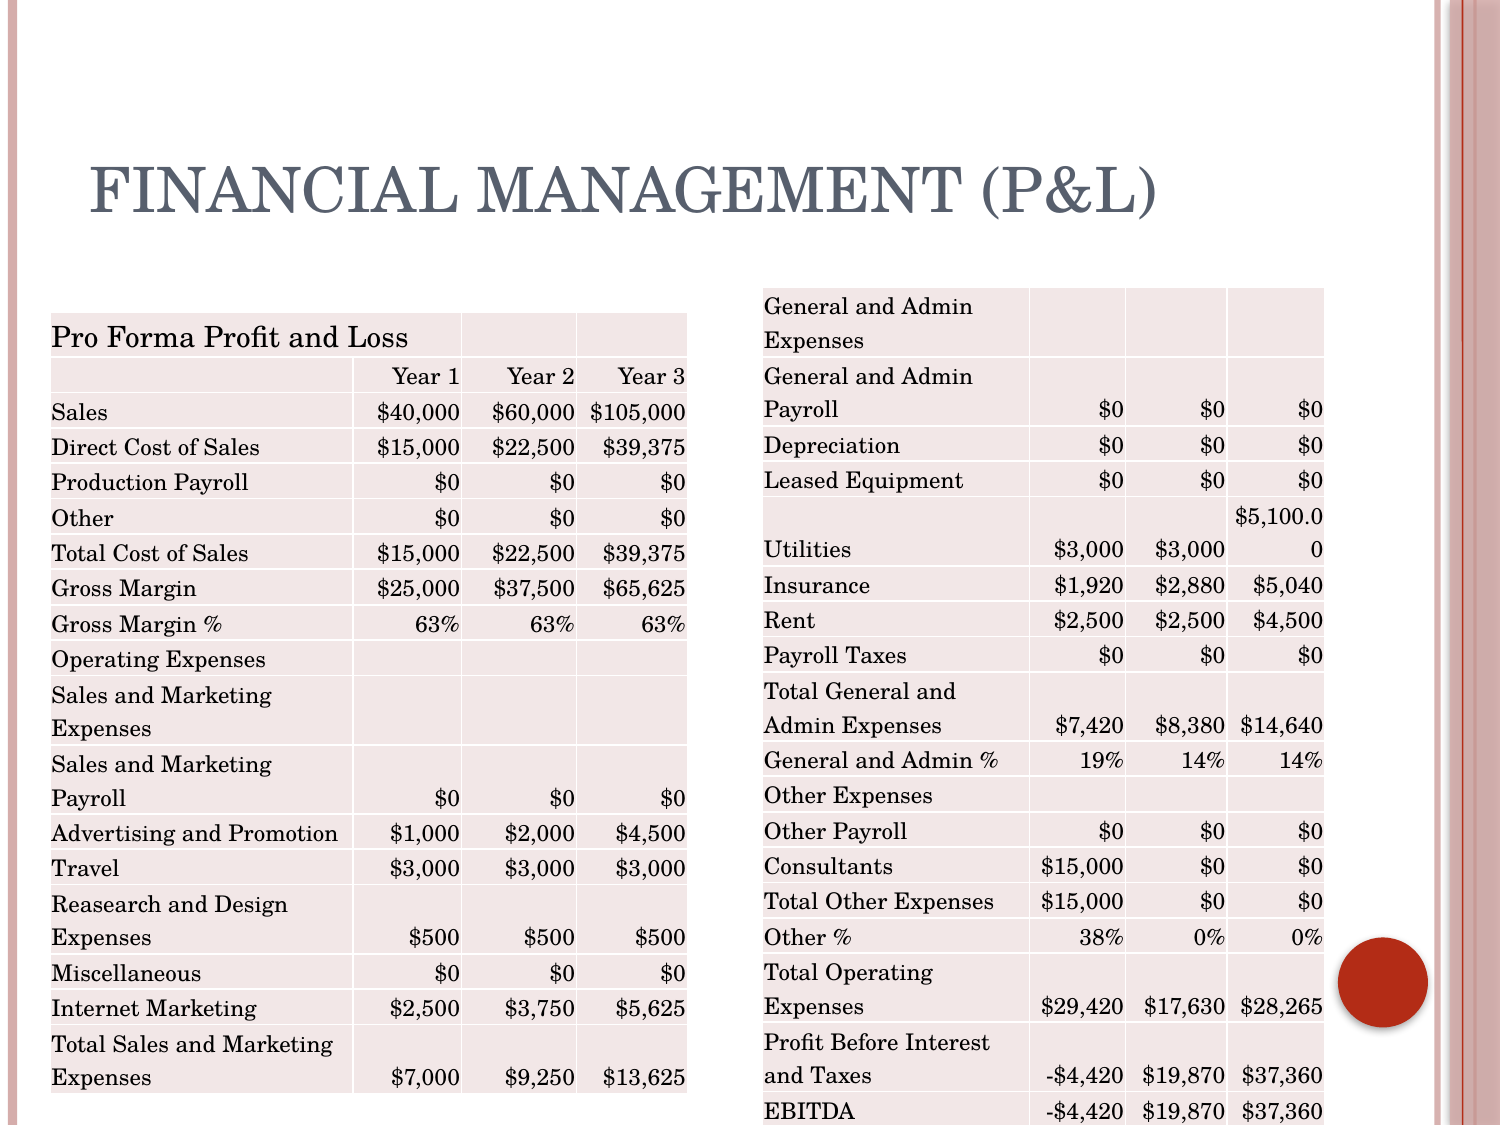

# Financial Management (P&L)
| General and Admin Expenses |  |  |  |
| --- | --- | --- | --- |
| General and Admin Payroll | $0 | $0 | $0 |
| Depreciation | $0 | $0 | $0 |
| Leased Equipment | $0 | $0 | $0 |
| Utilities | $3,000 | $3,000 | $5,100.00 |
| Insurance | $1,920 | $2,880 | $5,040 |
| Rent | $2,500 | $2,500 | $4,500 |
| Payroll Taxes | $0 | $0 | $0 |
| Total General and Admin Expenses | $7,420 | $8,380 | $14,640 |
| General and Admin % | 19% | 14% | 14% |
| Other Expenses |  |  |  |
| Other Payroll | $0 | $0 | $0 |
| Consultants | $15,000 | $0 | $0 |
| Total Other Expenses | $15,000 | $0 | $0 |
| Other % | 38% | 0% | 0% |
| Total Operating Expenses | $29,420 | $17,630 | $28,265 |
| Profit Before Interest and Taxes | -$4,420 | $19,870 | $37,360 |
| EBITDA | -$4,420 | $19,870 | $37,360 |
| Interest Expense | $0 | $0 | $0 |
| Taxes Incurred | $0 | $5,961 | $11,208 |
| Net Profit | -$4,420 | $13,909 | $26,152 |
| Net Profit/Sales | -11% | 23% | 25% |
| Pro Forma Profit and Loss |  |  |  |
| --- | --- | --- | --- |
|  | Year 1 | Year 2 | Year 3 |
| Sales | $40,000 | $60,000 | $105,000 |
| Direct Cost of Sales | $15,000 | $22,500 | $39,375 |
| Production Payroll | $0 | $0 | $0 |
| Other | $0 | $0 | $0 |
| Total Cost of Sales | $15,000 | $22,500 | $39,375 |
| Gross Margin | $25,000 | $37,500 | $65,625 |
| Gross Margin % | 63% | 63% | 63% |
| Operating Expenses |  |  |  |
| Sales and Marketing Expenses |  |  |  |
| Sales and Marketing Payroll | $0 | $0 | $0 |
| Advertising and Promotion | $1,000 | $2,000 | $4,500 |
| Travel | $3,000 | $3,000 | $3,000 |
| Reasearch and Design Expenses | $500 | $500 | $500 |
| Miscellaneous | $0 | $0 | $0 |
| Internet Marketing | $2,500 | $3,750 | $5,625 |
| Total Sales and Marketing Expenses | $7,000 | $9,250 | $13,625 |